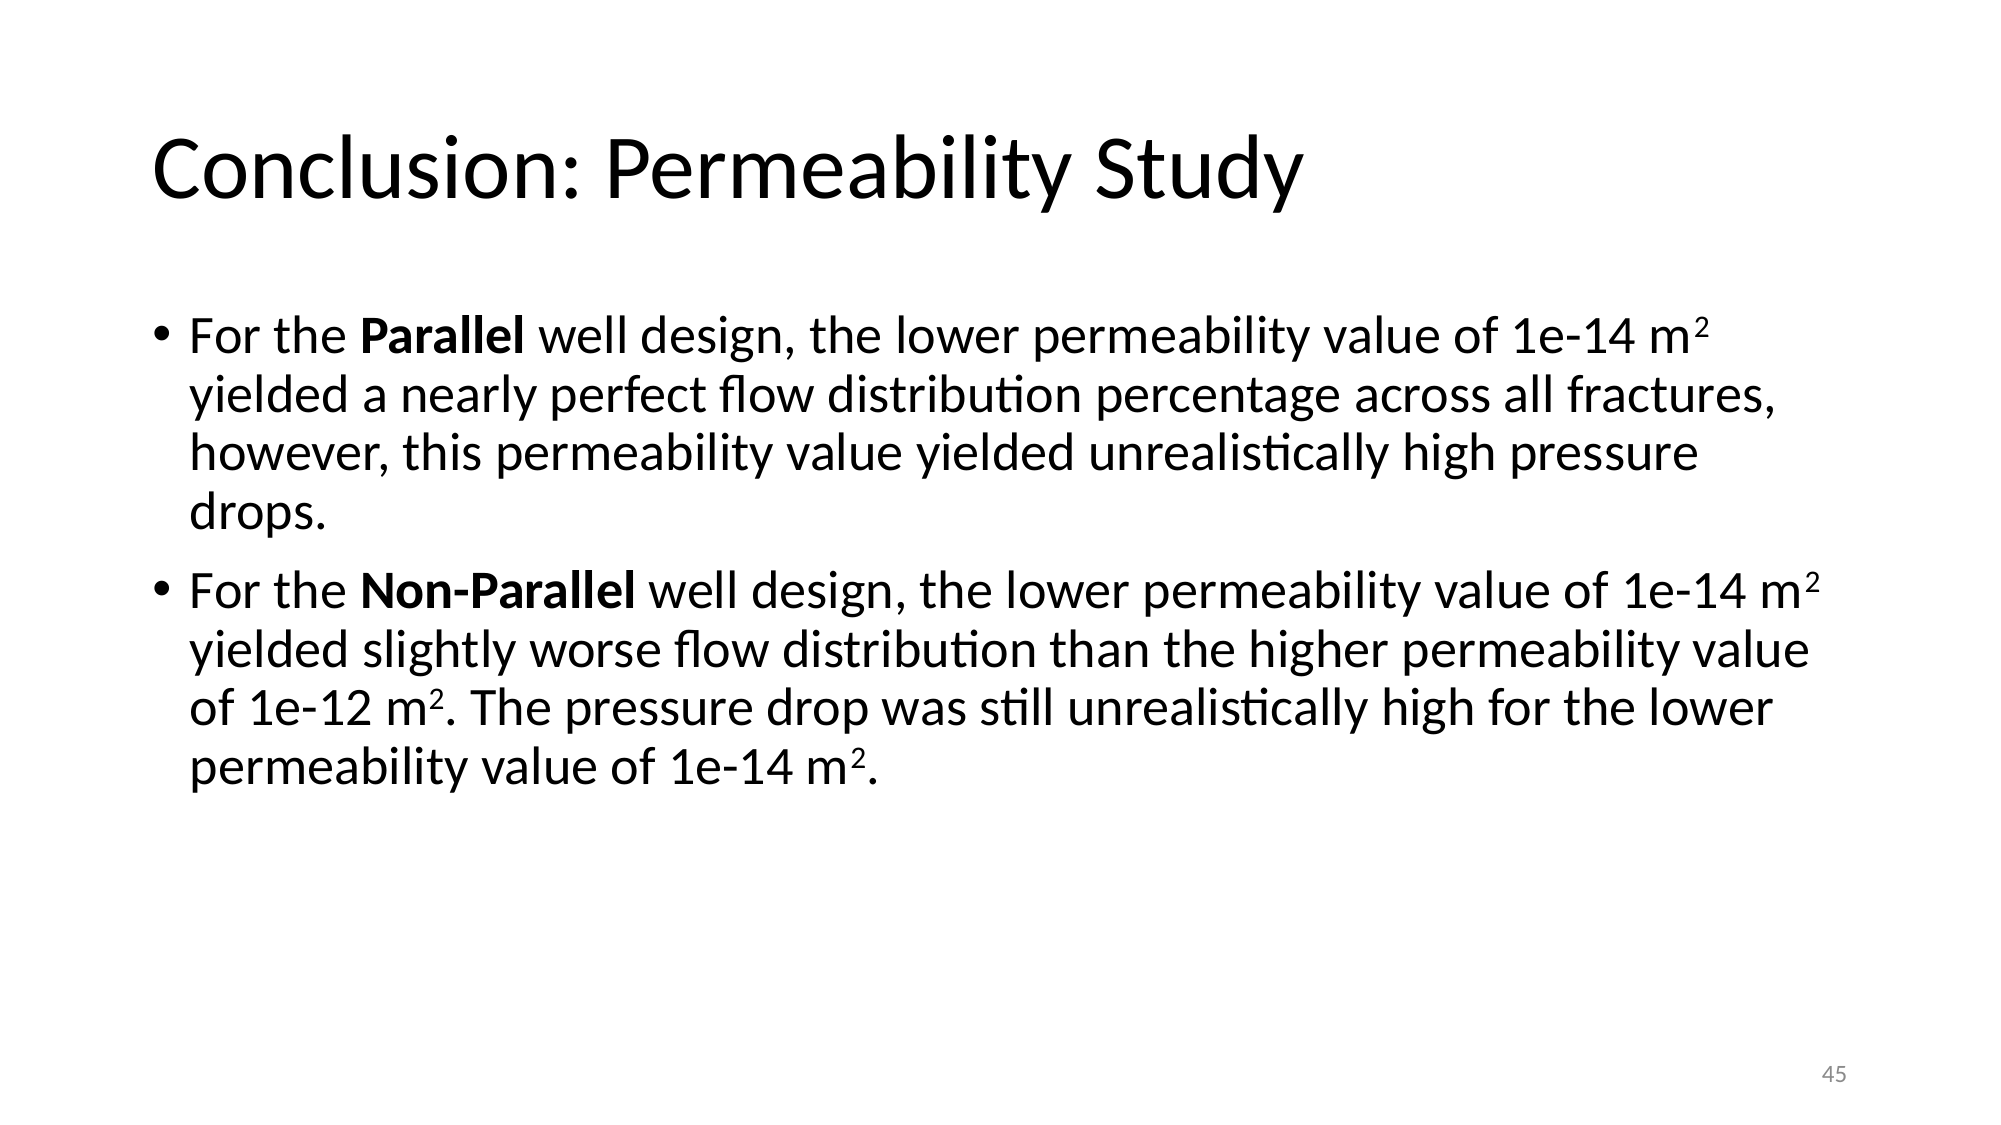

# Conclusion: Permeability Study
For the Parallel well design, the lower permeability value of 1e-14 m2 yielded a nearly perfect flow distribution percentage across all fractures, however, this permeability value yielded unrealistically high pressure drops.
For the Non-Parallel well design, the lower permeability value of 1e-14 m2 yielded slightly worse flow distribution than the higher permeability value of 1e-12 m2. The pressure drop was still unrealistically high for the lower permeability value of 1e-14 m2.
45